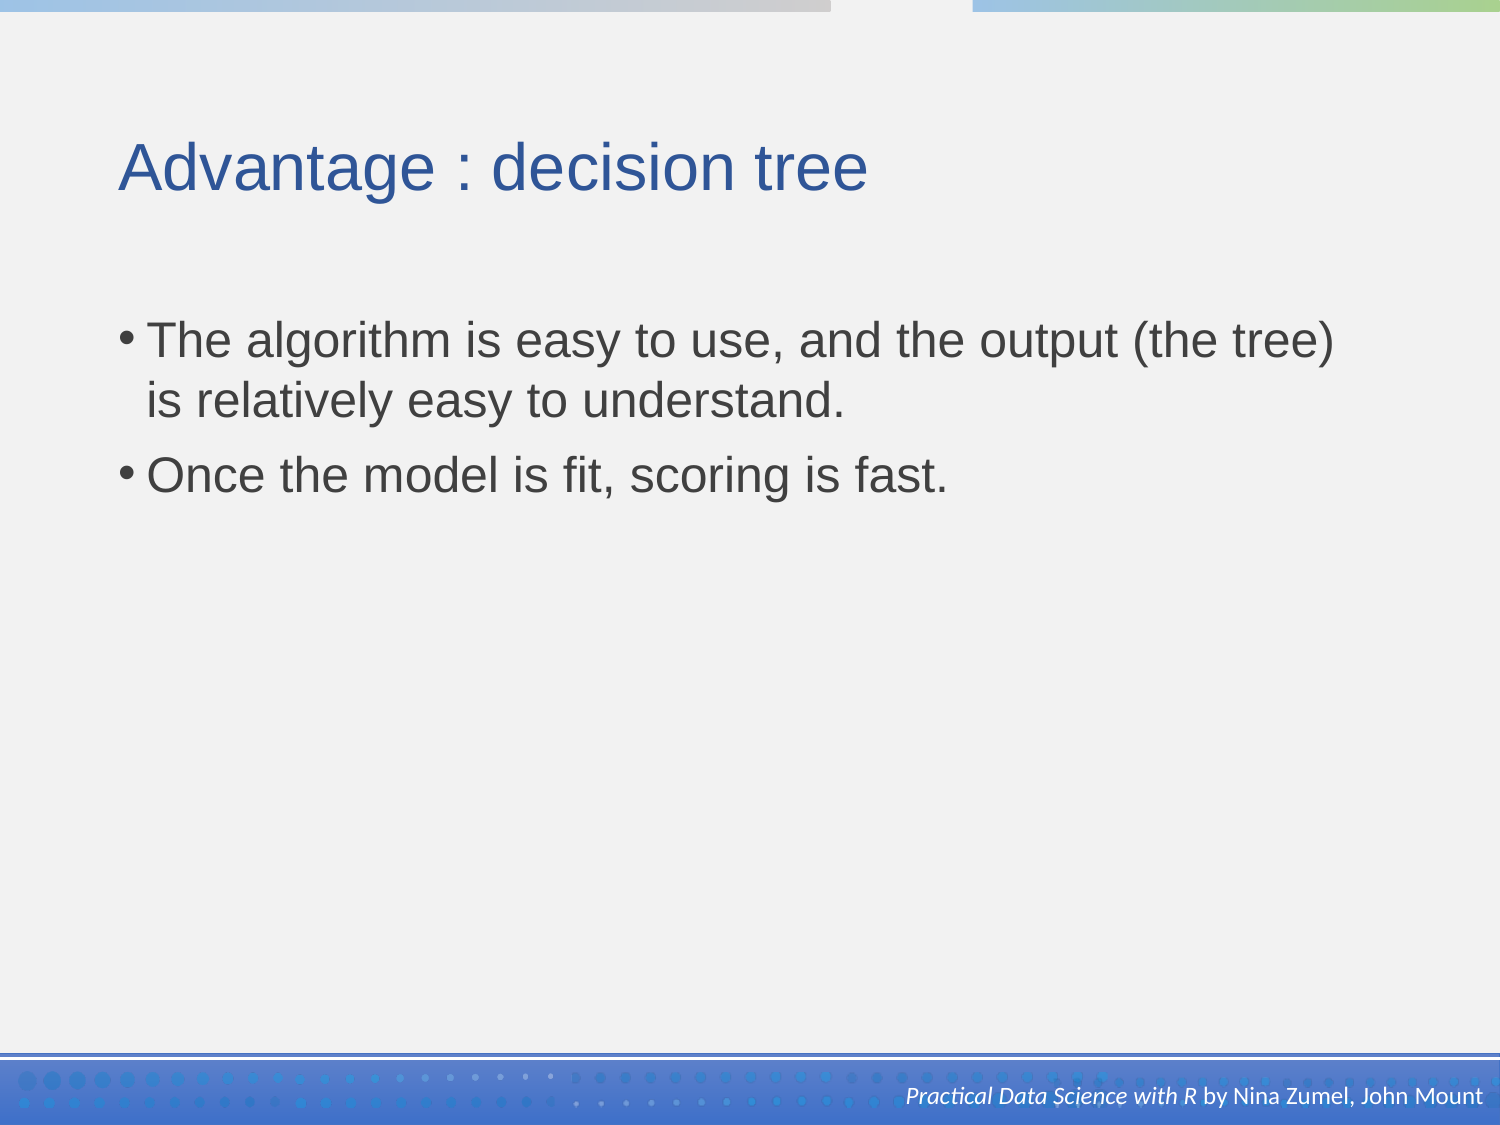

# Advantage : decision tree
The algorithm is easy to use, and the output (the tree) is relatively easy to understand.
Once the model is fit, scoring is fast.
Practical Data Science with R by Nina Zumel, John Mount